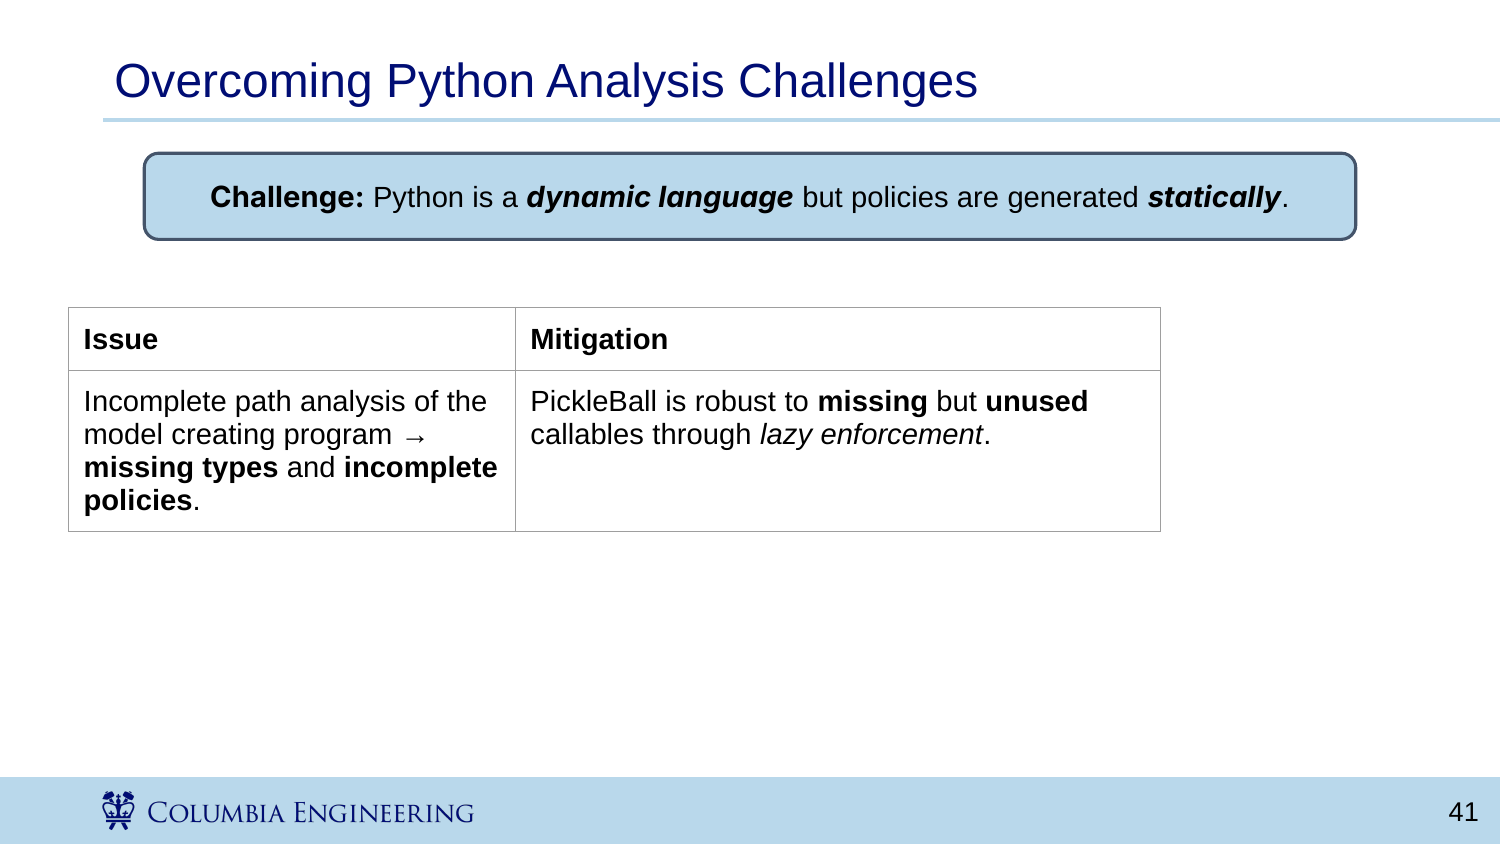

# Overcoming Python Analysis Challenges
Challenge: Python is a dynamic language but policies are generated statically.
| Issue | Mitigation |
| --- | --- |
| Incomplete path analysis of the model creating program → missing types and incomplete policies. | PickleBall is robust to missing but unused callables through lazy enforcement. |
41